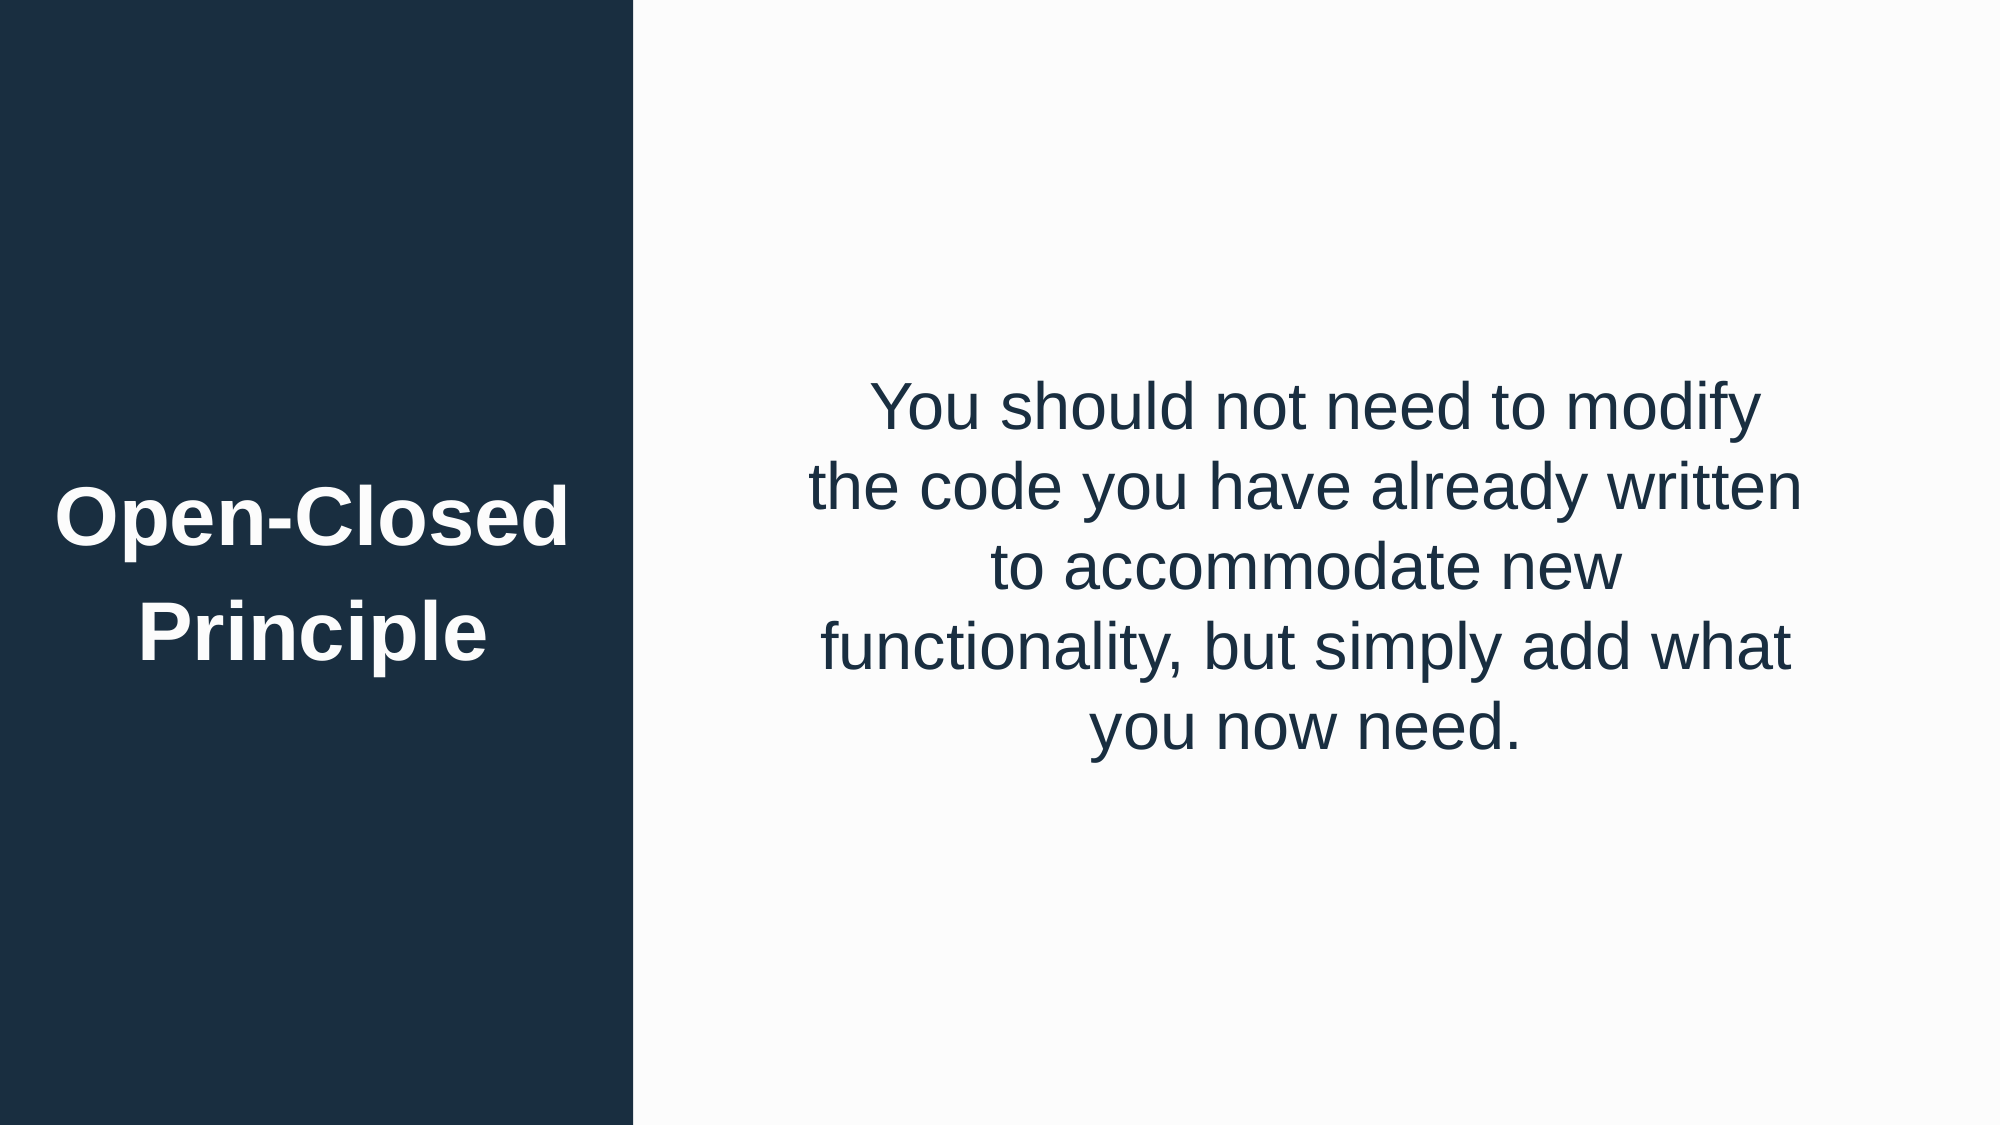

You should not need to modify the code you have already written to accommodate new functionality, but simply add what you now need.
# Open-Closed Principle